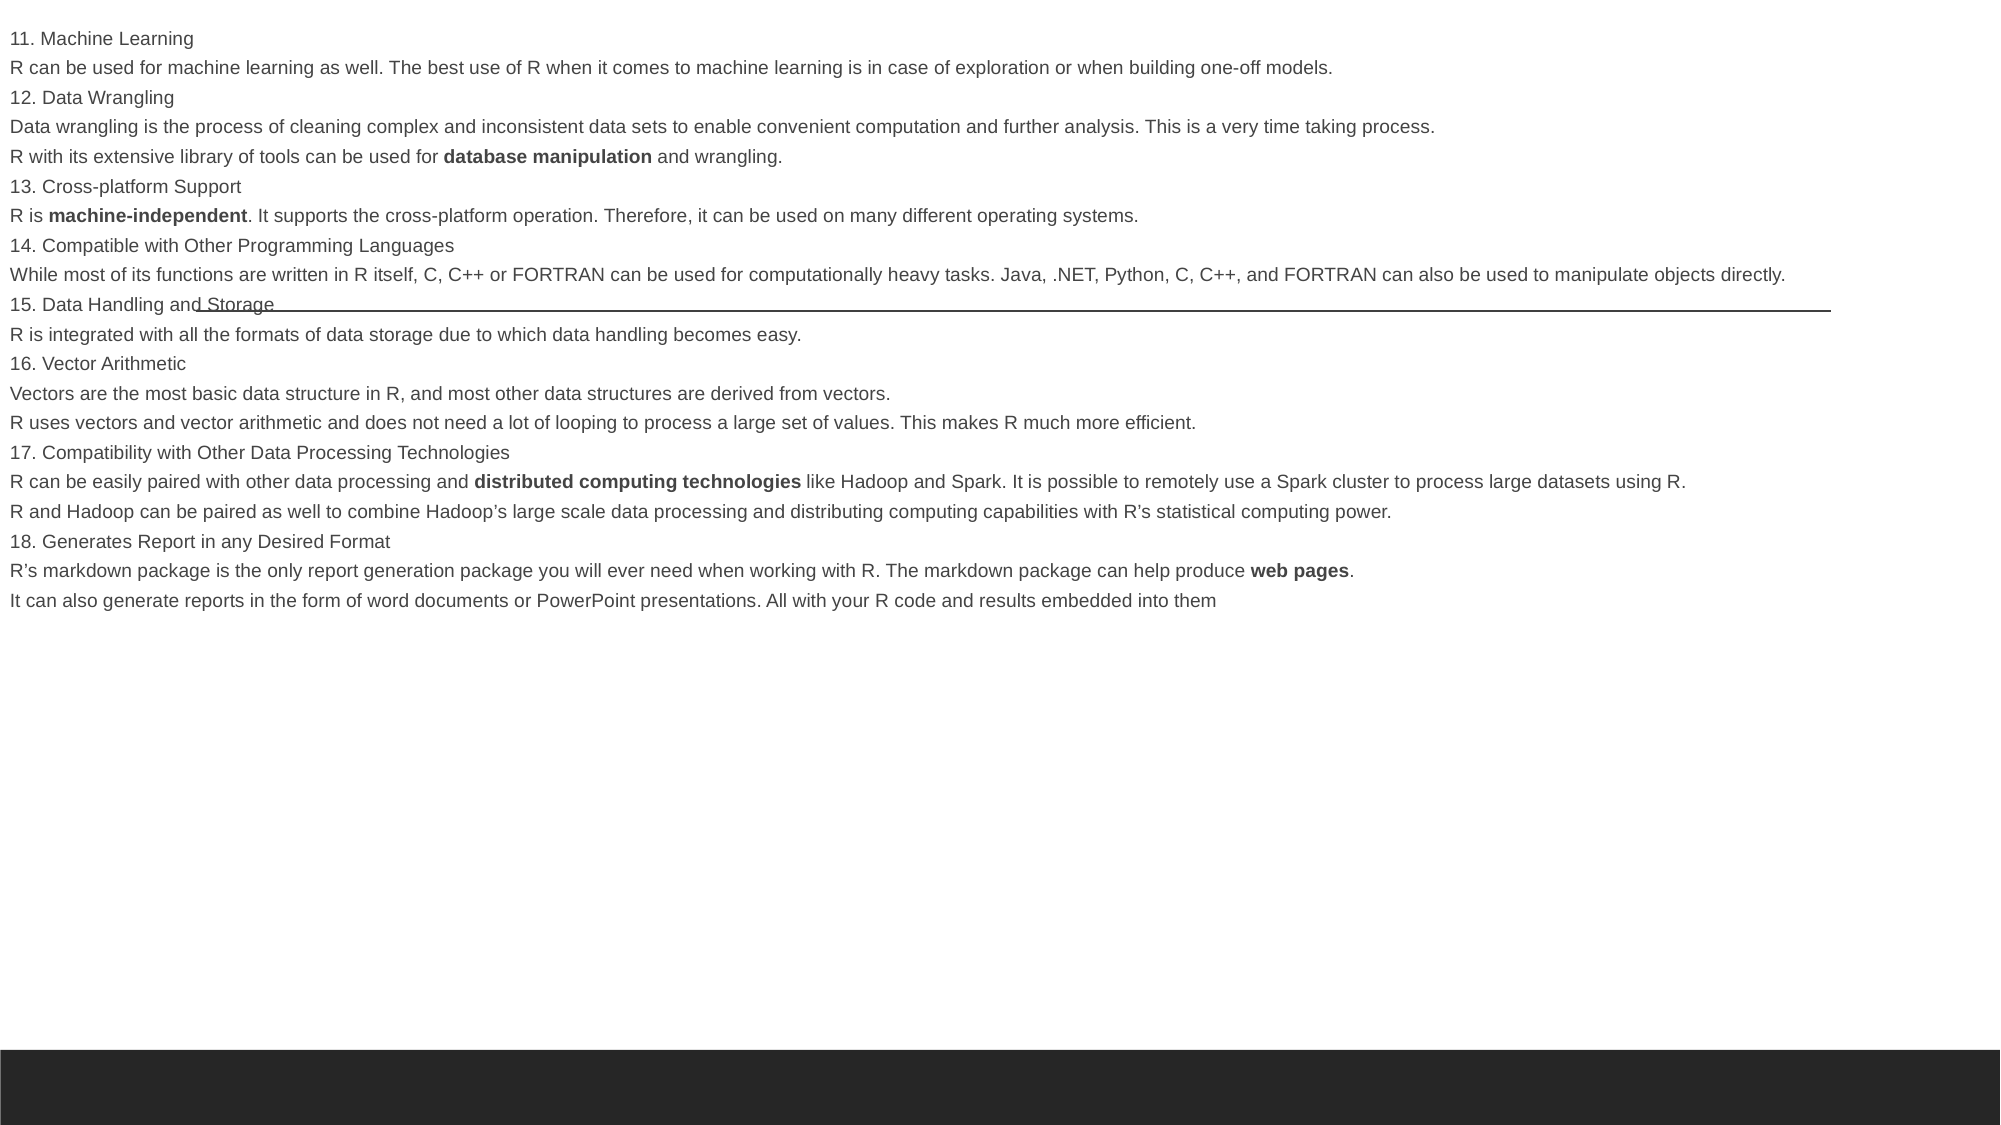

11. Machine Learning
R can be used for machine learning as well. The best use of R when it comes to machine learning is in case of exploration or when building one-off models.
12. Data Wrangling
Data wrangling is the process of cleaning complex and inconsistent data sets to enable convenient computation and further analysis. This is a very time taking process.
R with its extensive library of tools can be used for database manipulation and wrangling.
13. Cross-platform Support
R is machine-independent. It supports the cross-platform operation. Therefore, it can be used on many different operating systems.
14. Compatible with Other Programming Languages
While most of its functions are written in R itself, C, C++ or FORTRAN can be used for computationally heavy tasks. Java, .NET, Python, C, C++, and FORTRAN can also be used to manipulate objects directly.
15. Data Handling and Storage
R is integrated with all the formats of data storage due to which data handling becomes easy.
16. Vector Arithmetic
Vectors are the most basic data structure in R, and most other data structures are derived from vectors.
R uses vectors and vector arithmetic and does not need a lot of looping to process a large set of values. This makes R much more efficient.
17. Compatibility with Other Data Processing Technologies
R can be easily paired with other data processing and distributed computing technologies like Hadoop and Spark. It is possible to remotely use a Spark cluster to process large datasets using R.
R and Hadoop can be paired as well to combine Hadoop’s large scale data processing and distributing computing capabilities with R’s statistical computing power.
18. Generates Report in any Desired Format
R’s markdown package is the only report generation package you will ever need when working with R. The markdown package can help produce web pages.
It can also generate reports in the form of word documents or PowerPoint presentations. All with your R code and results embedded into them